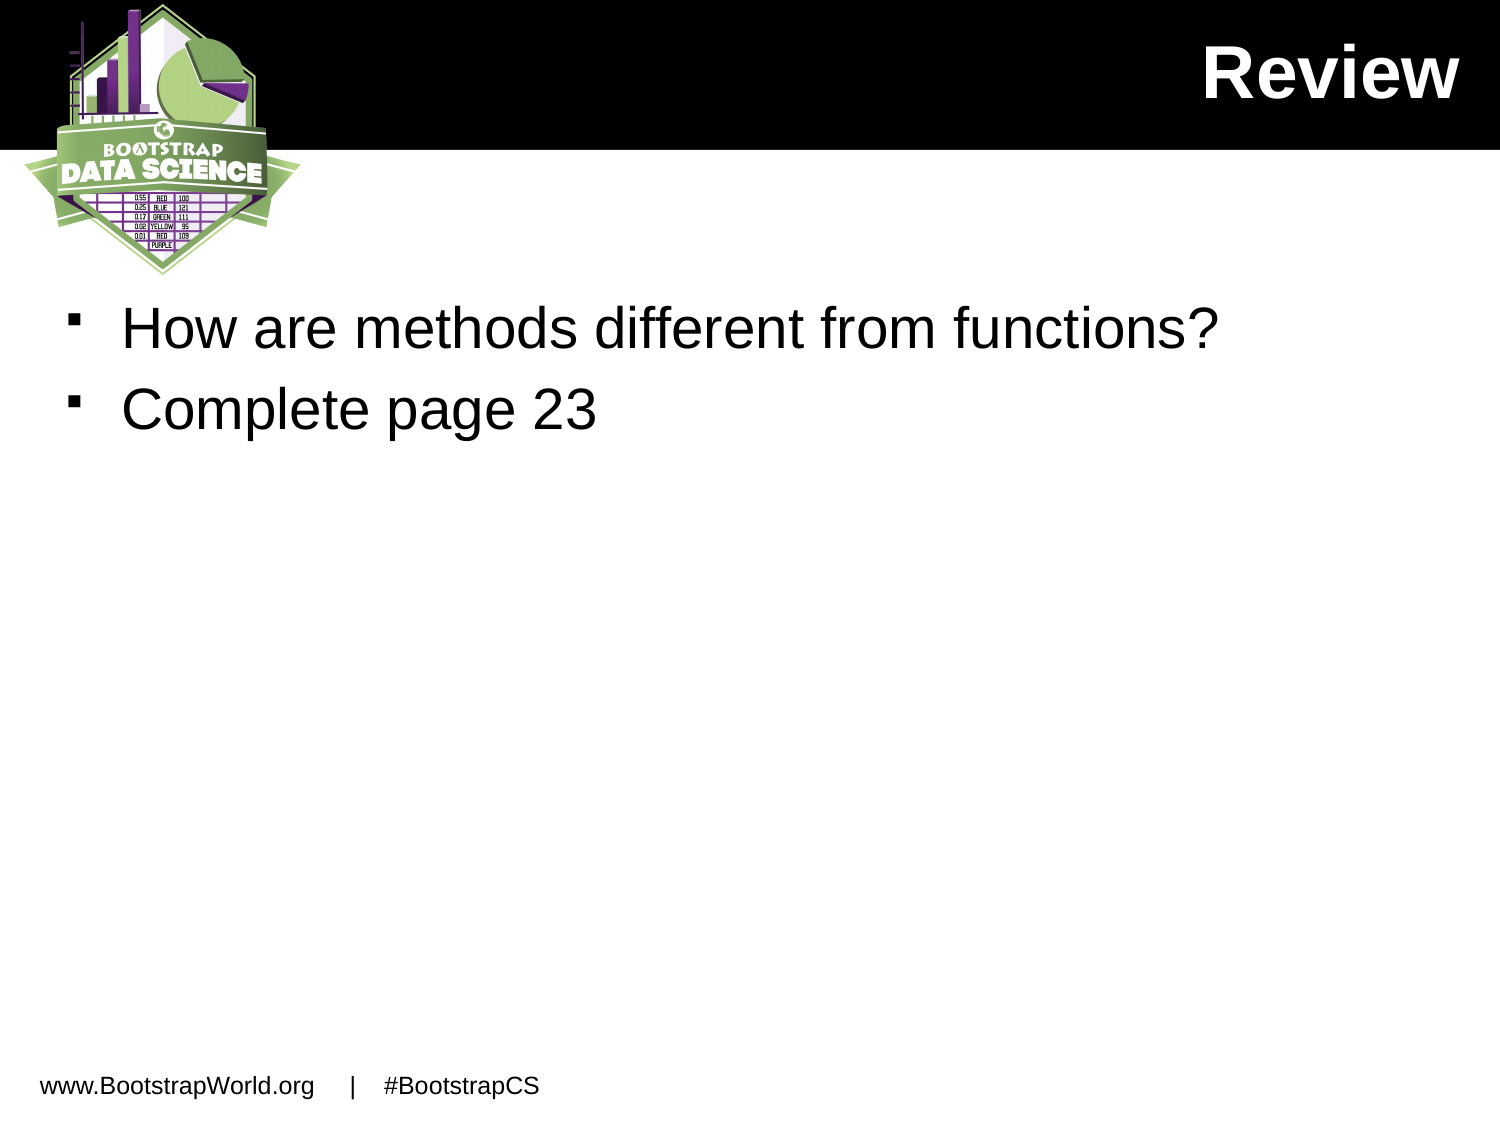

# Review
How are methods different from functions?
Complete page 23
www.BootstrapWorld.org     |    #BootstrapCS